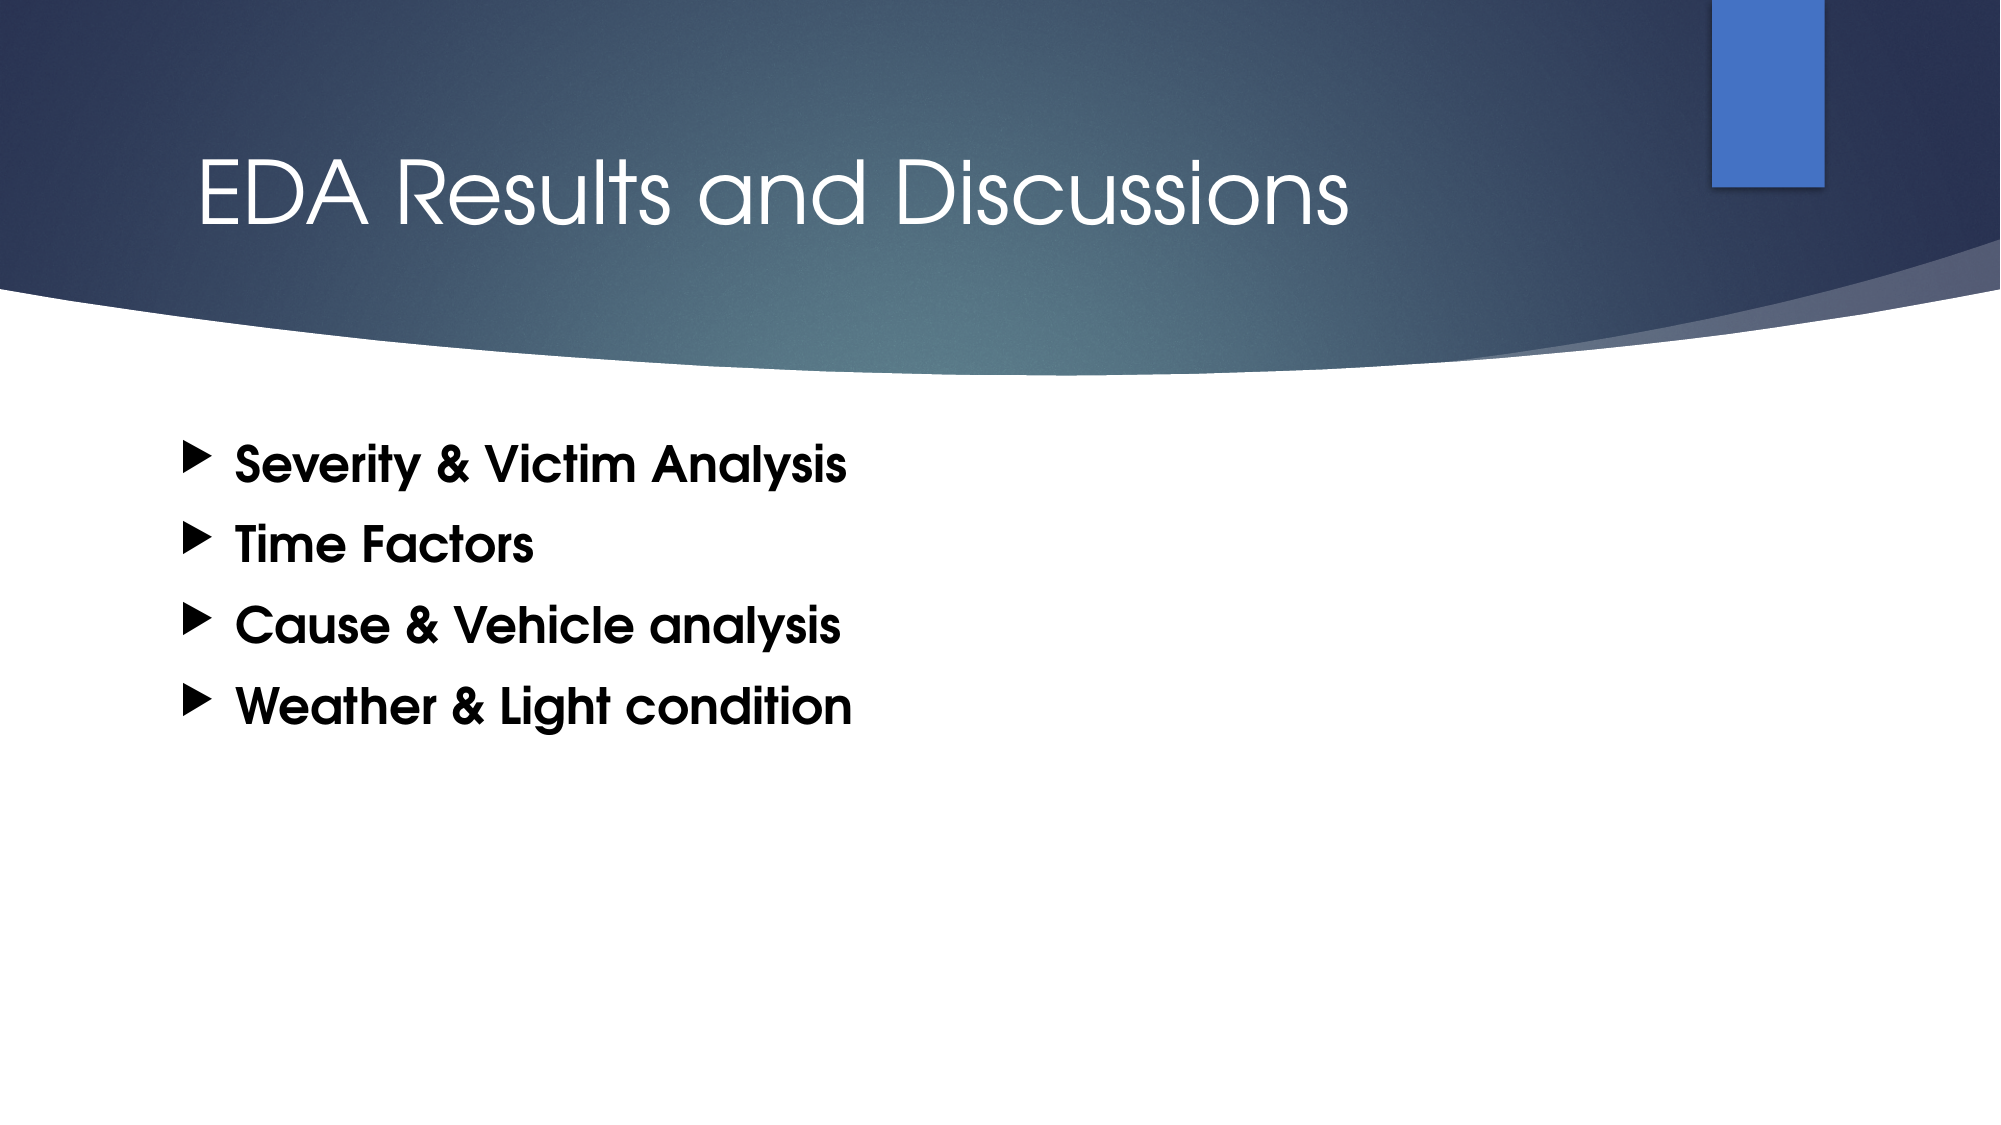

# EDA Results and Discussions

Severity & Victim Analysis
Time Factors
Cause & Vehicle analysis
Weather & Light condition